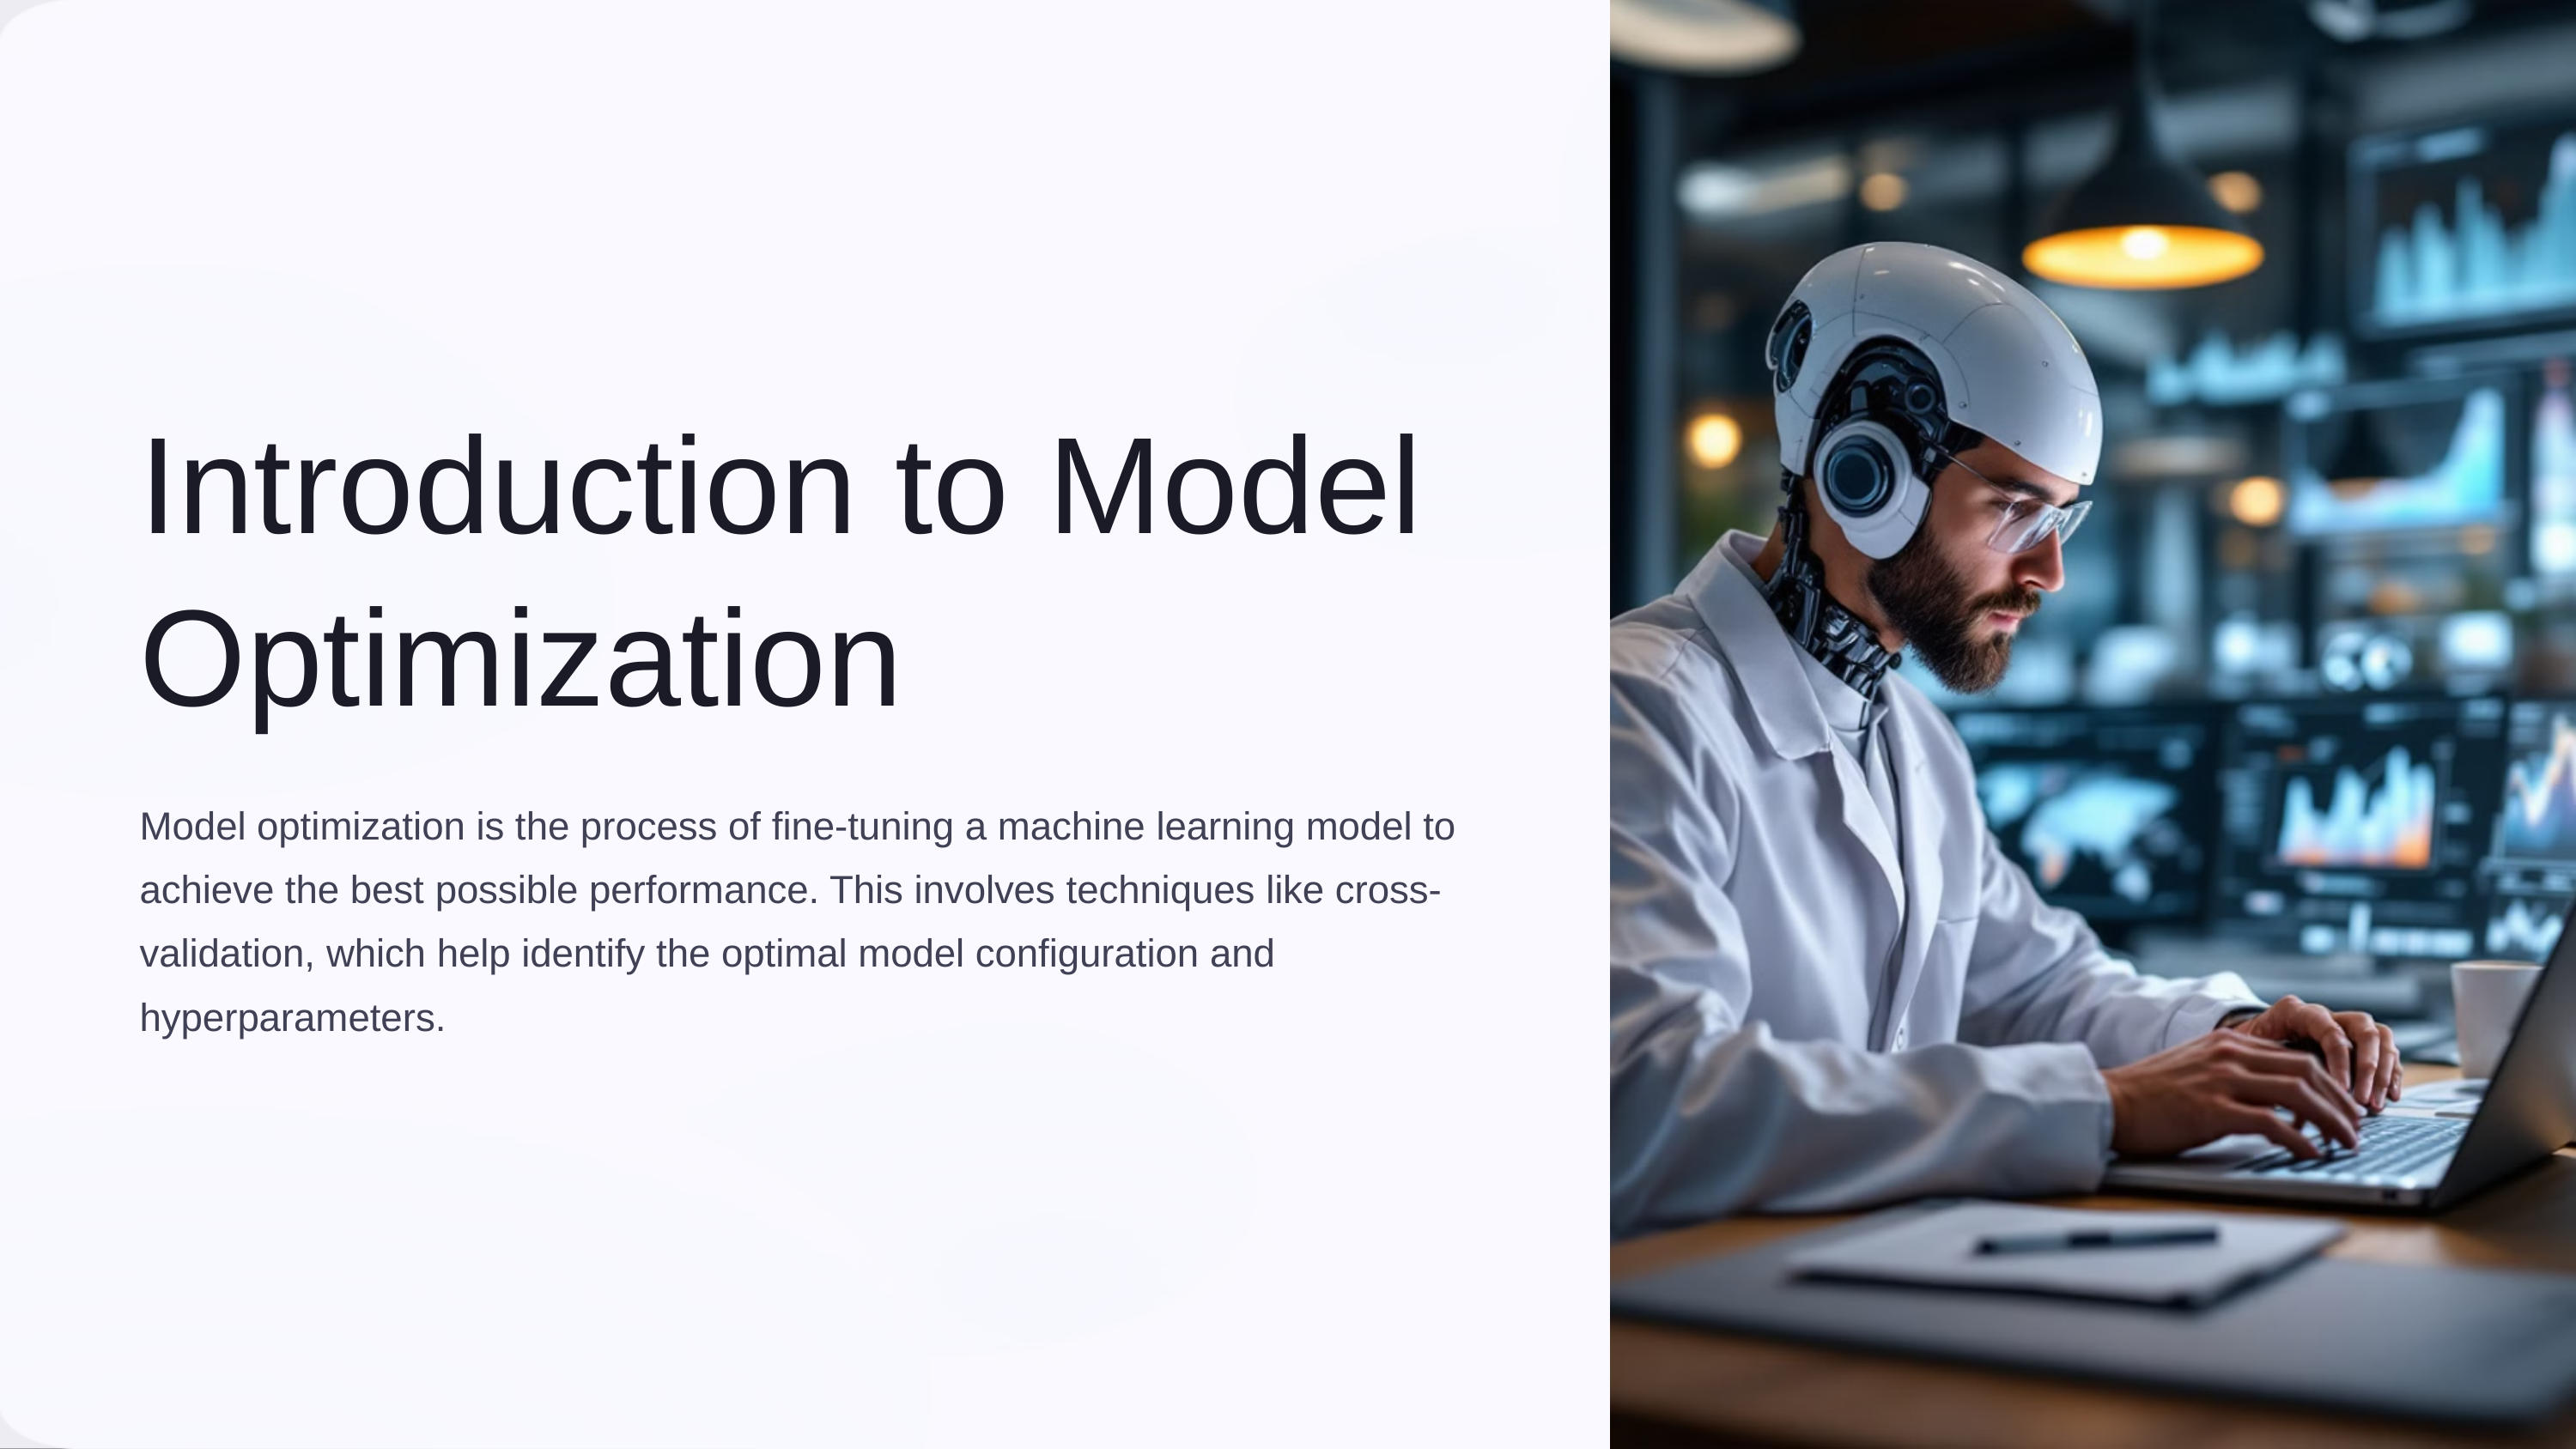

Introduction to Model Optimization
Model optimization is the process of fine-tuning a machine learning model to achieve the best possible performance. This involves techniques like cross-validation, which help identify the optimal model configuration and hyperparameters.